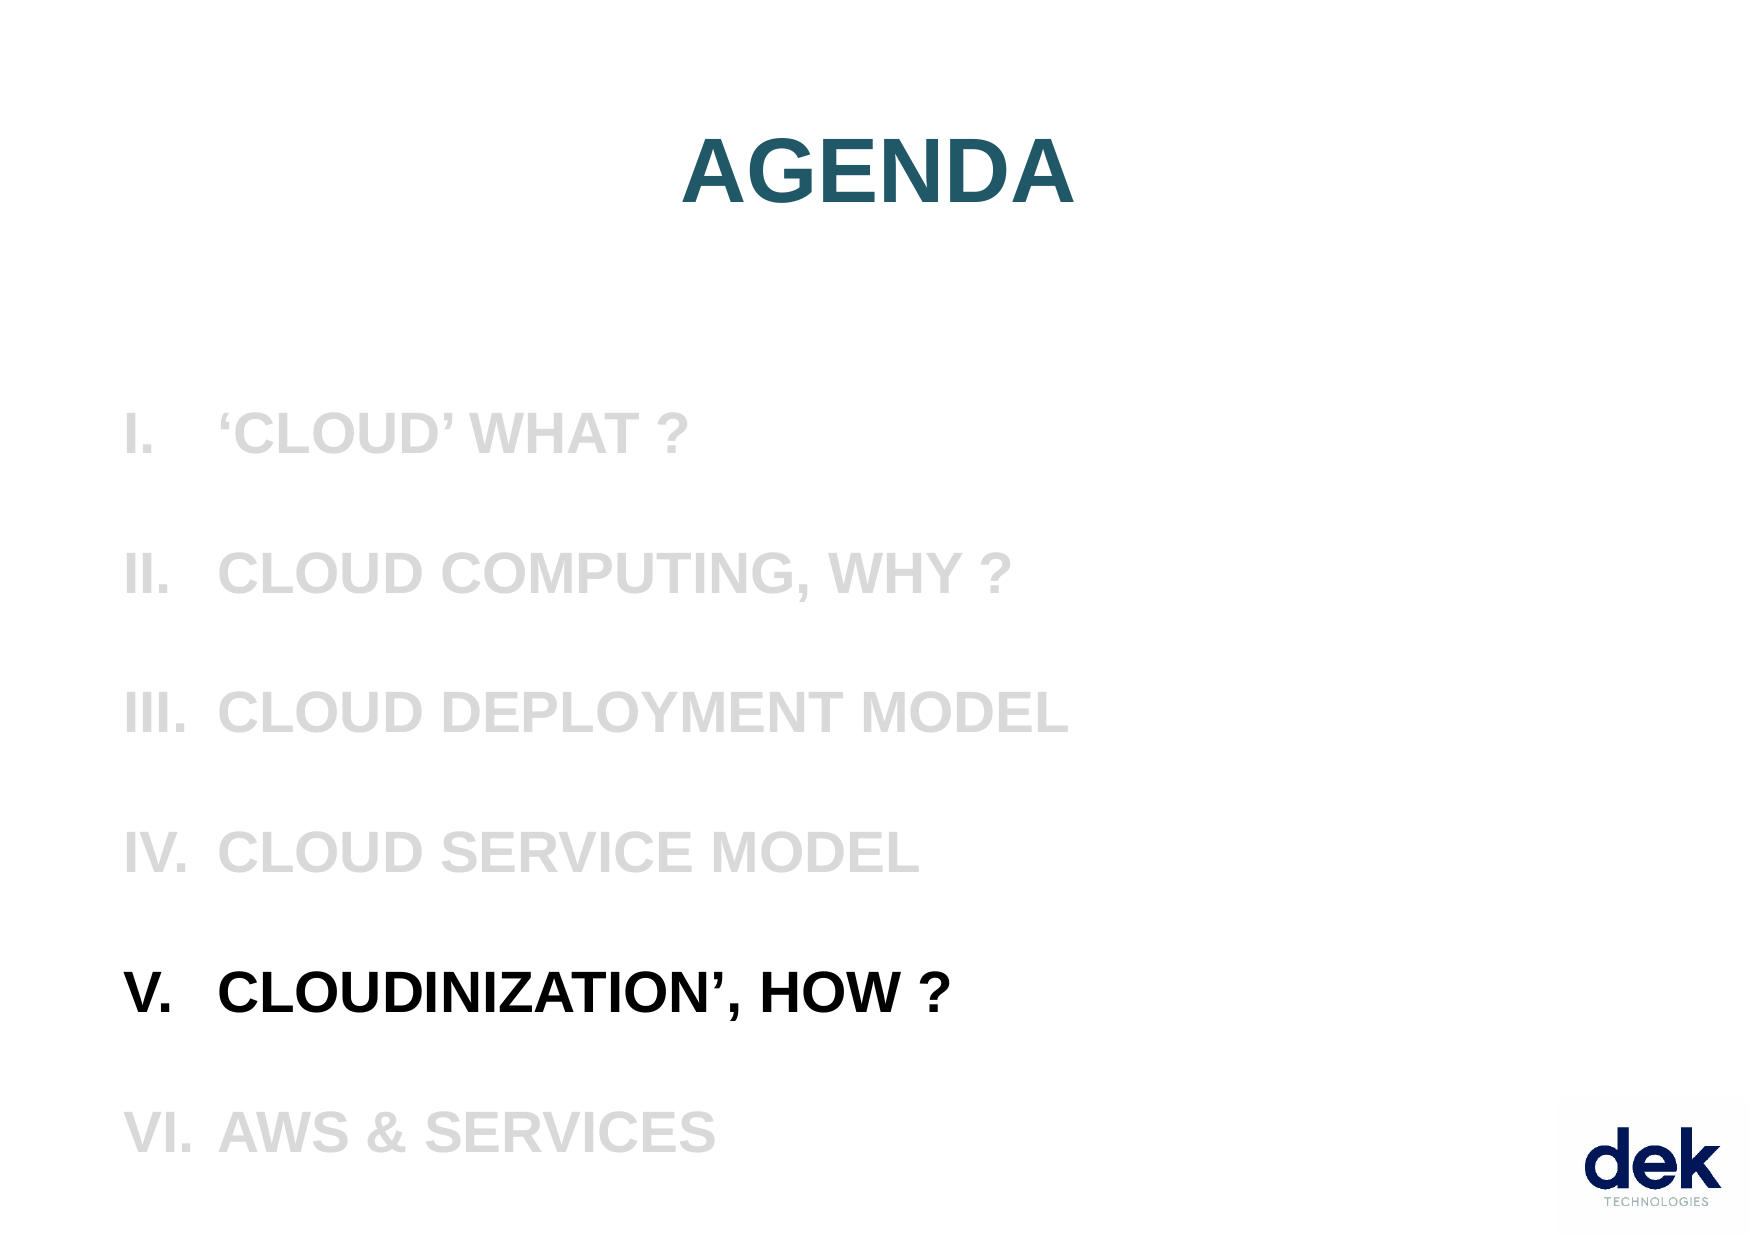

AGENDA

‘CLOUD’ WHAT ?

CLOUD COMPUTING, WHY ?

CLOUD DEPLOYMENT MODEL

CLOUD SERVICE MODEL

CLOUDINIZATION’, HOW ?

AWS & SERVICES